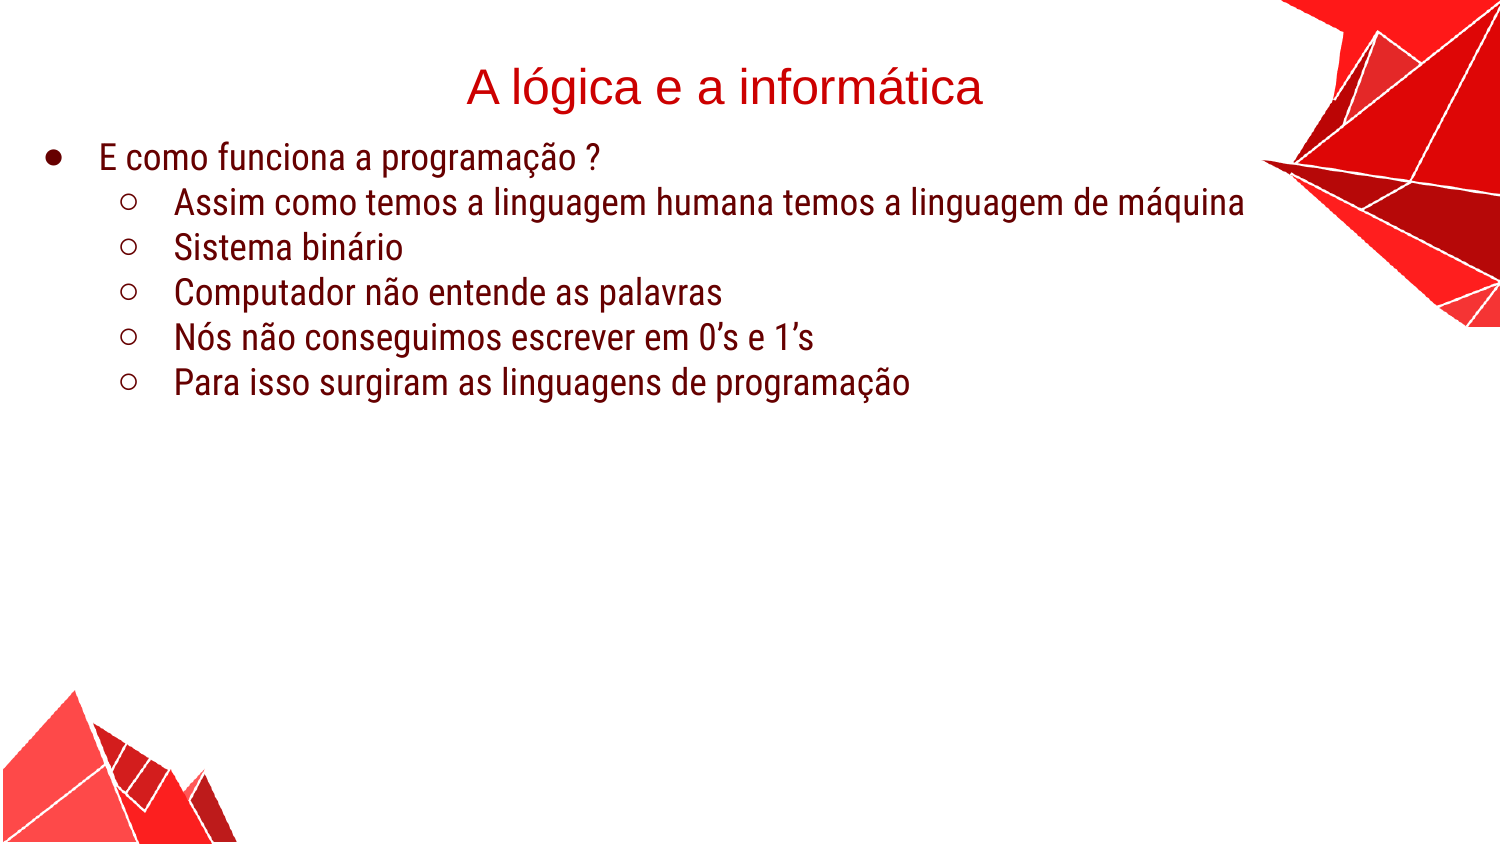

A lógica e a informática
E como funciona a programação ?
Assim como temos a linguagem humana temos a linguagem de máquina
Sistema binário
Computador não entende as palavras
Nós não conseguimos escrever em 0’s e 1’s
Para isso surgiram as linguagens de programação